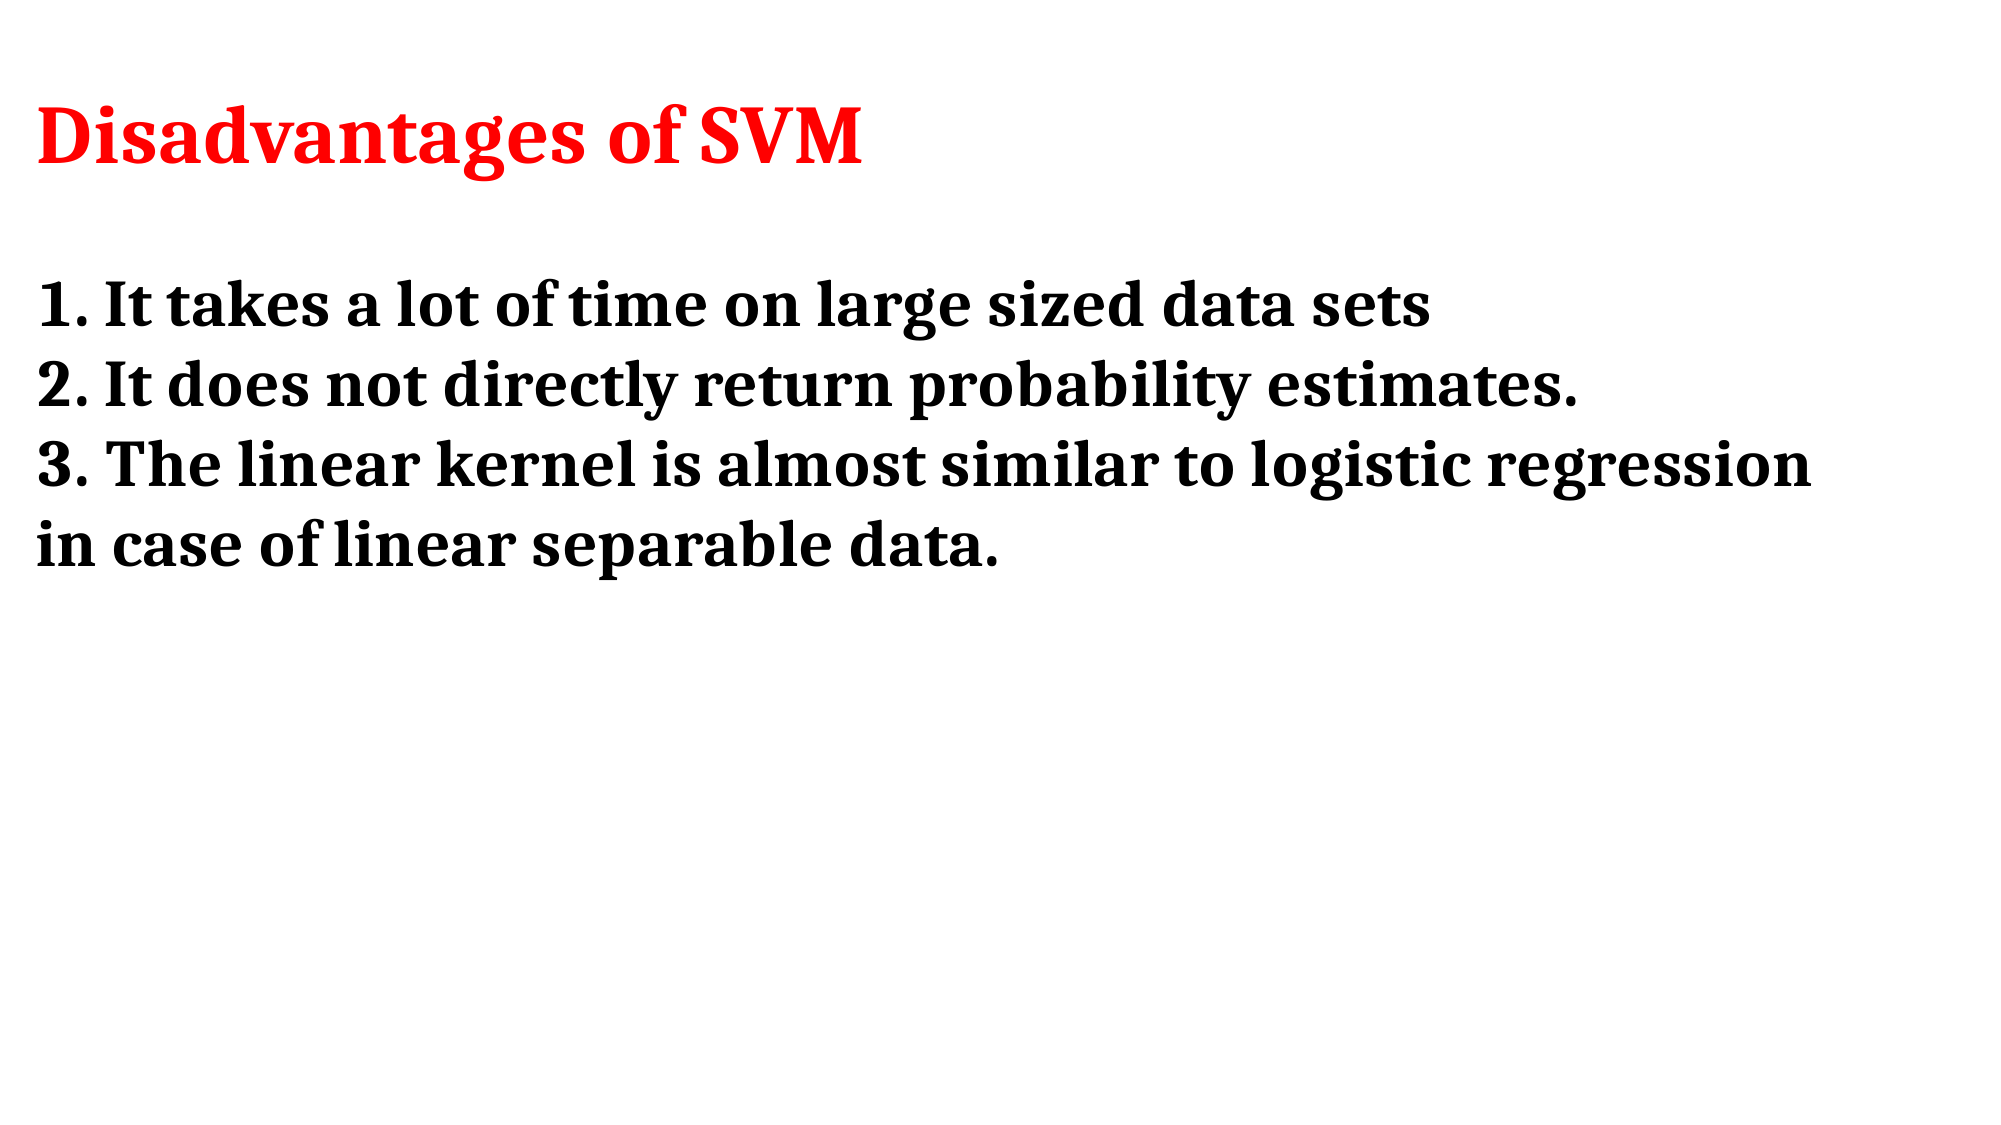

Disadvantages of SVM

1. It takes a lot of time on large sized data sets
2. It does not directly return probability estimates.
3. The linear kernel is almost similar to logistic regression in case of linear separable data.